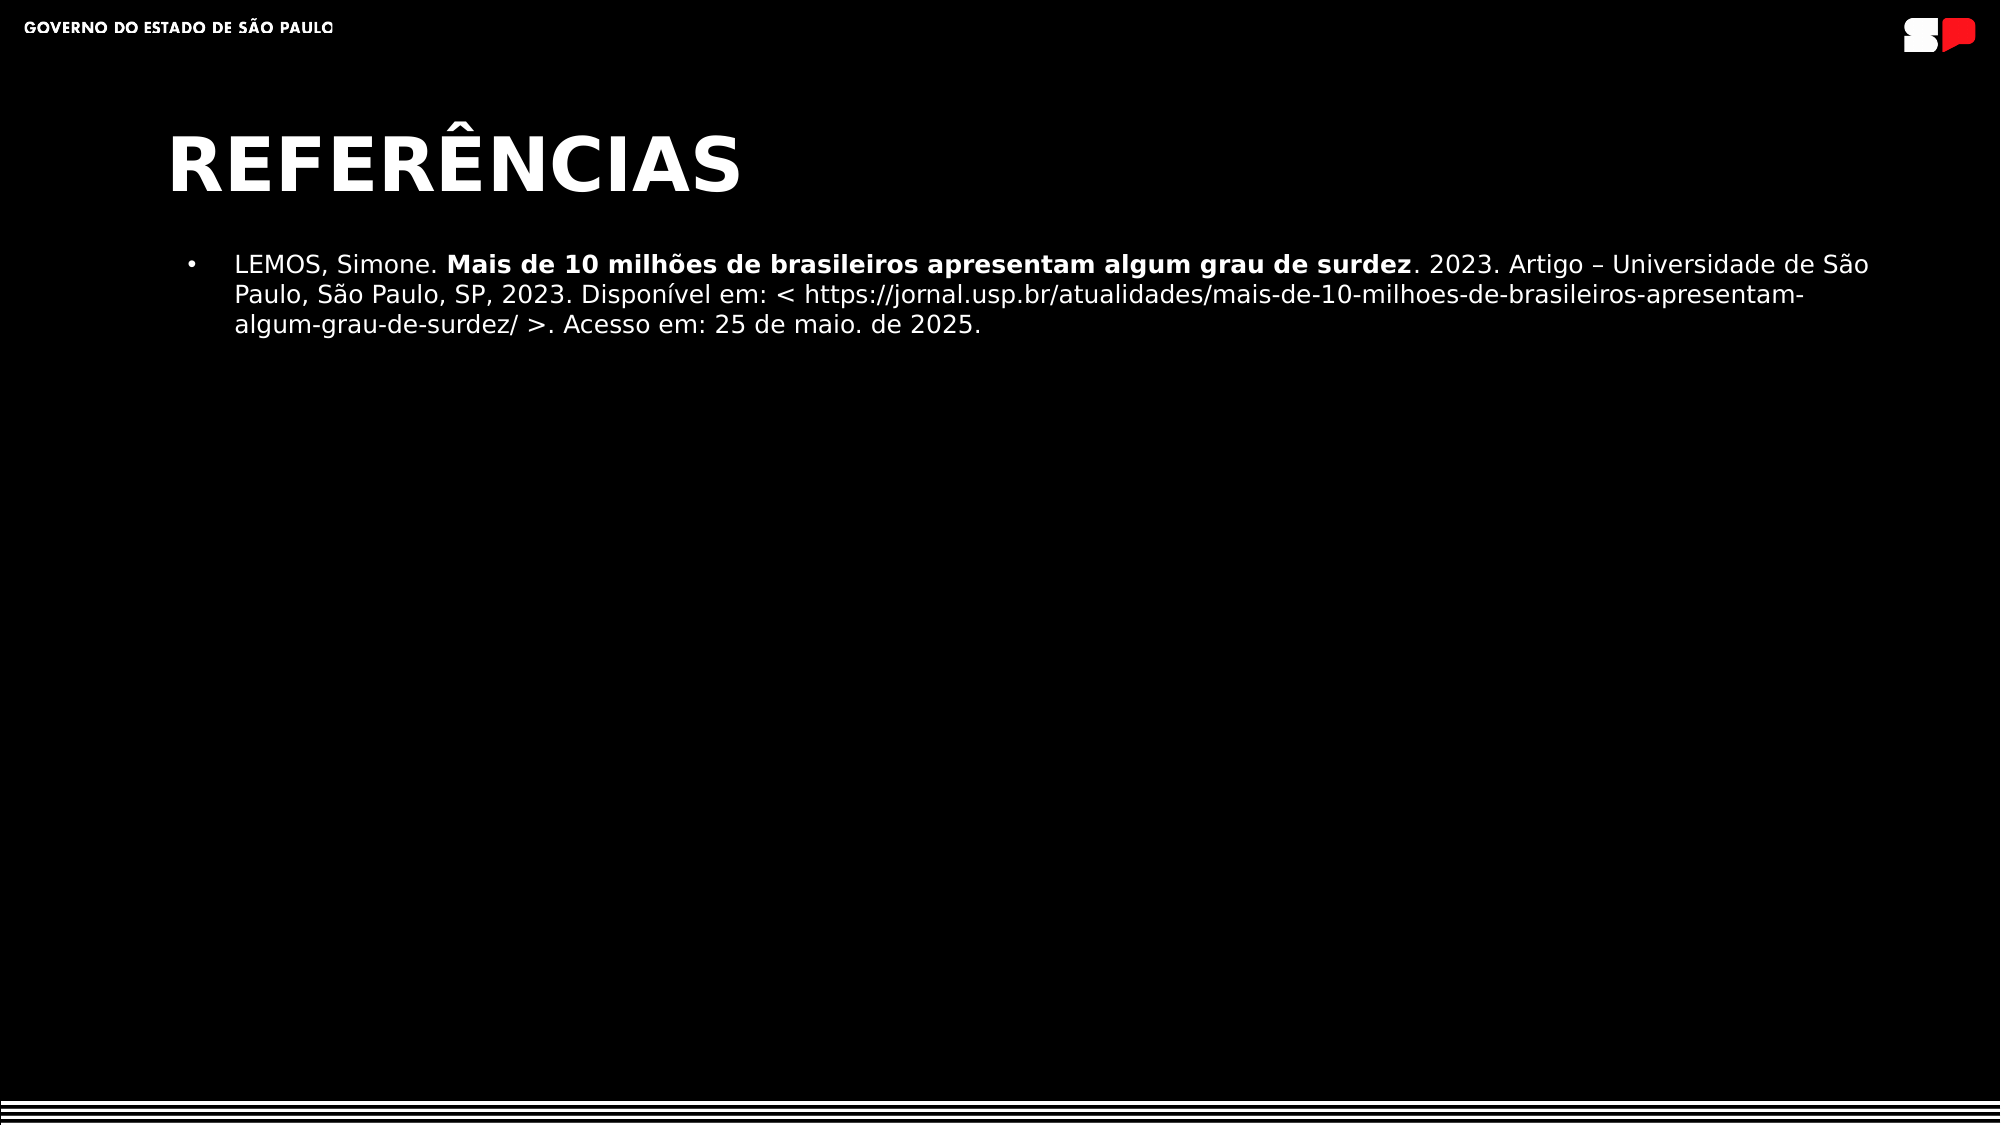

REFERÊNCIAS
LEMOS, Simone. Mais de 10 milhões de brasileiros apresentam algum grau de surdez. 2023. Artigo – Universidade de São Paulo, São Paulo, SP, 2023. Disponível em: < https://jornal.usp.br/atualidades/mais-de-10-milhoes-de-brasileiros-apresentam-algum-grau-de-surdez/ >. Acesso em: 25 de maio. de 2025.